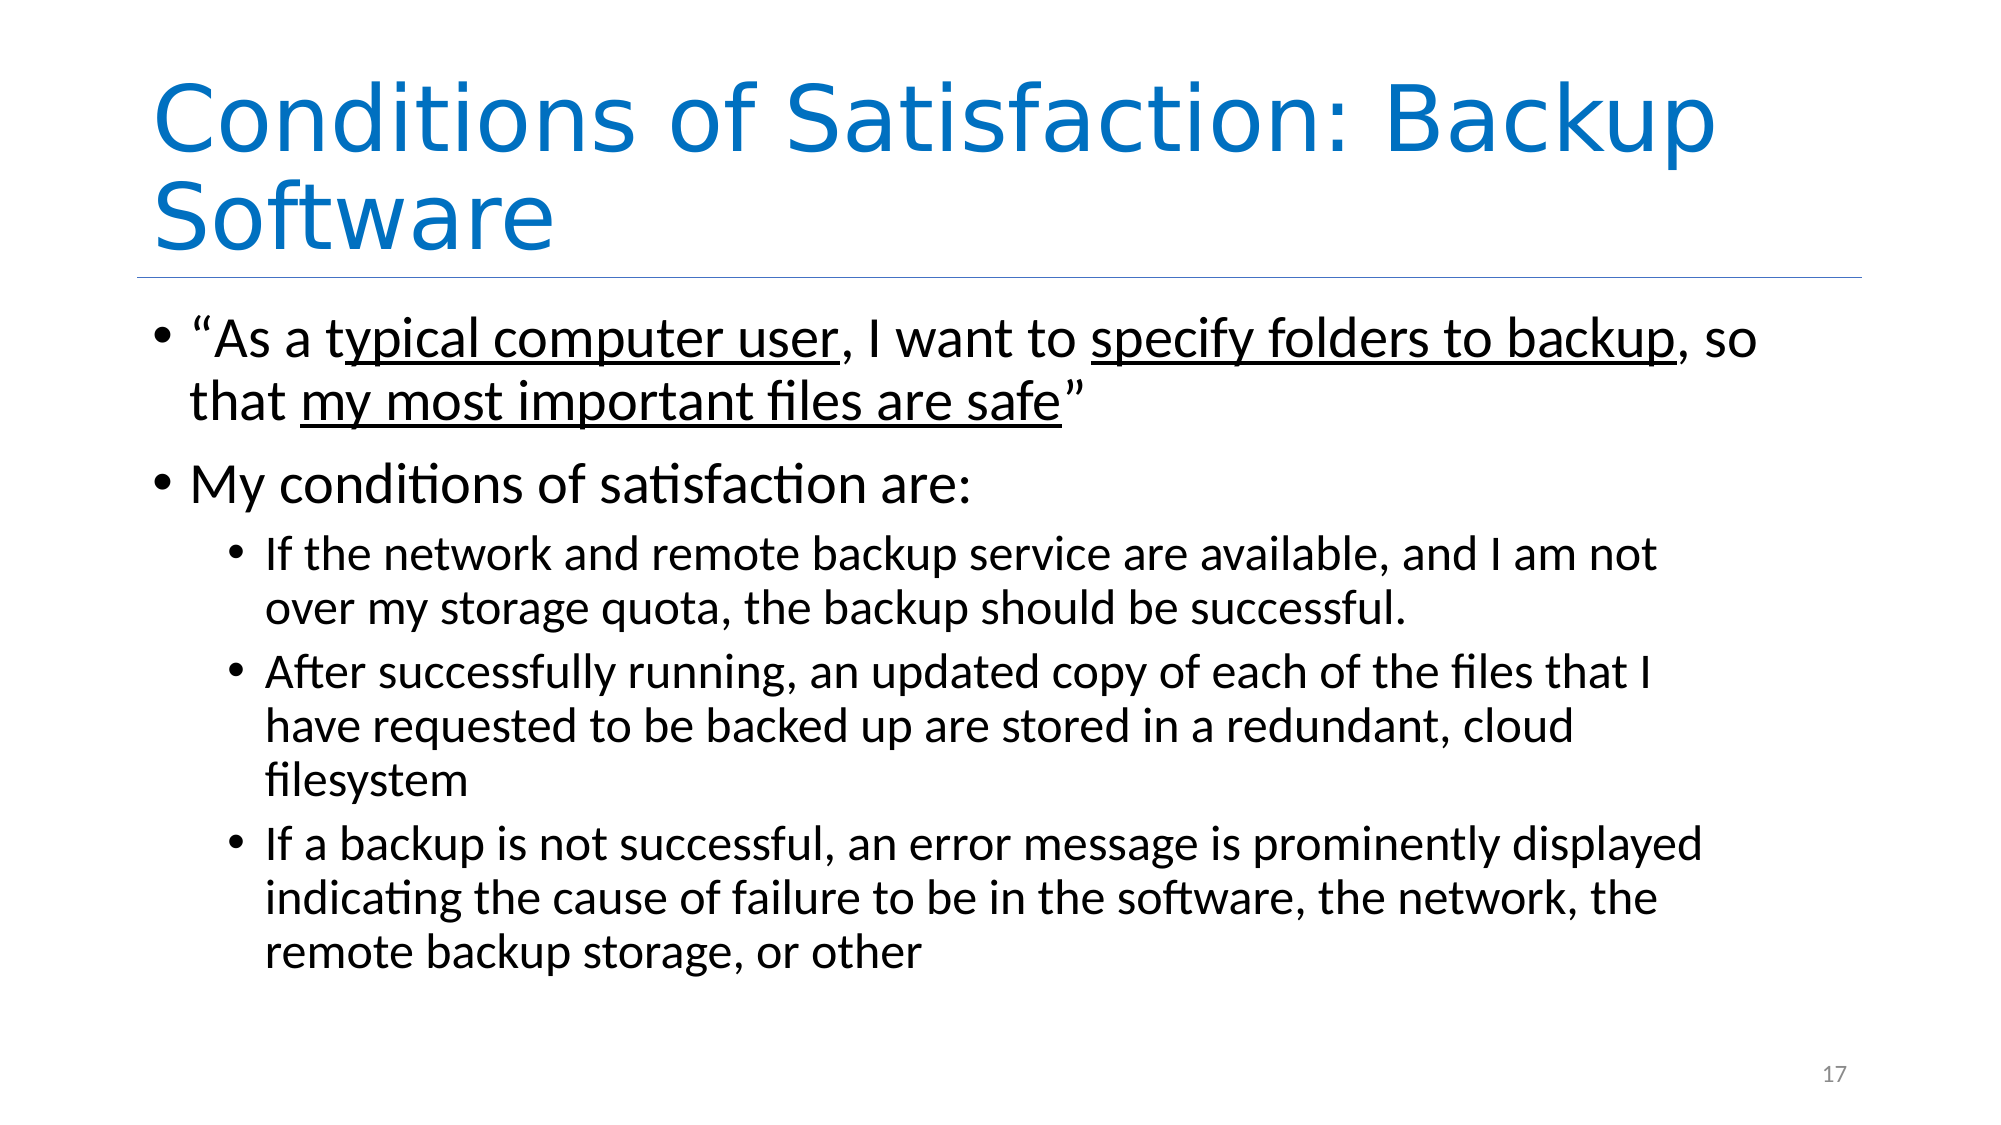

# Conditions of Satisfaction: Backup Software
“As a typical computer user, I want to specify folders to backup, so that my most important files are safe”
My conditions of satisfaction are:
If the network and remote backup service are available, and I am not over my storage quota, the backup should be successful.
After successfully running, an updated copy of each of the files that I have requested to be backed up are stored in a redundant, cloud filesystem
If a backup is not successful, an error message is prominently displayed indicating the cause of failure to be in the software, the network, the remote backup storage, or other
17